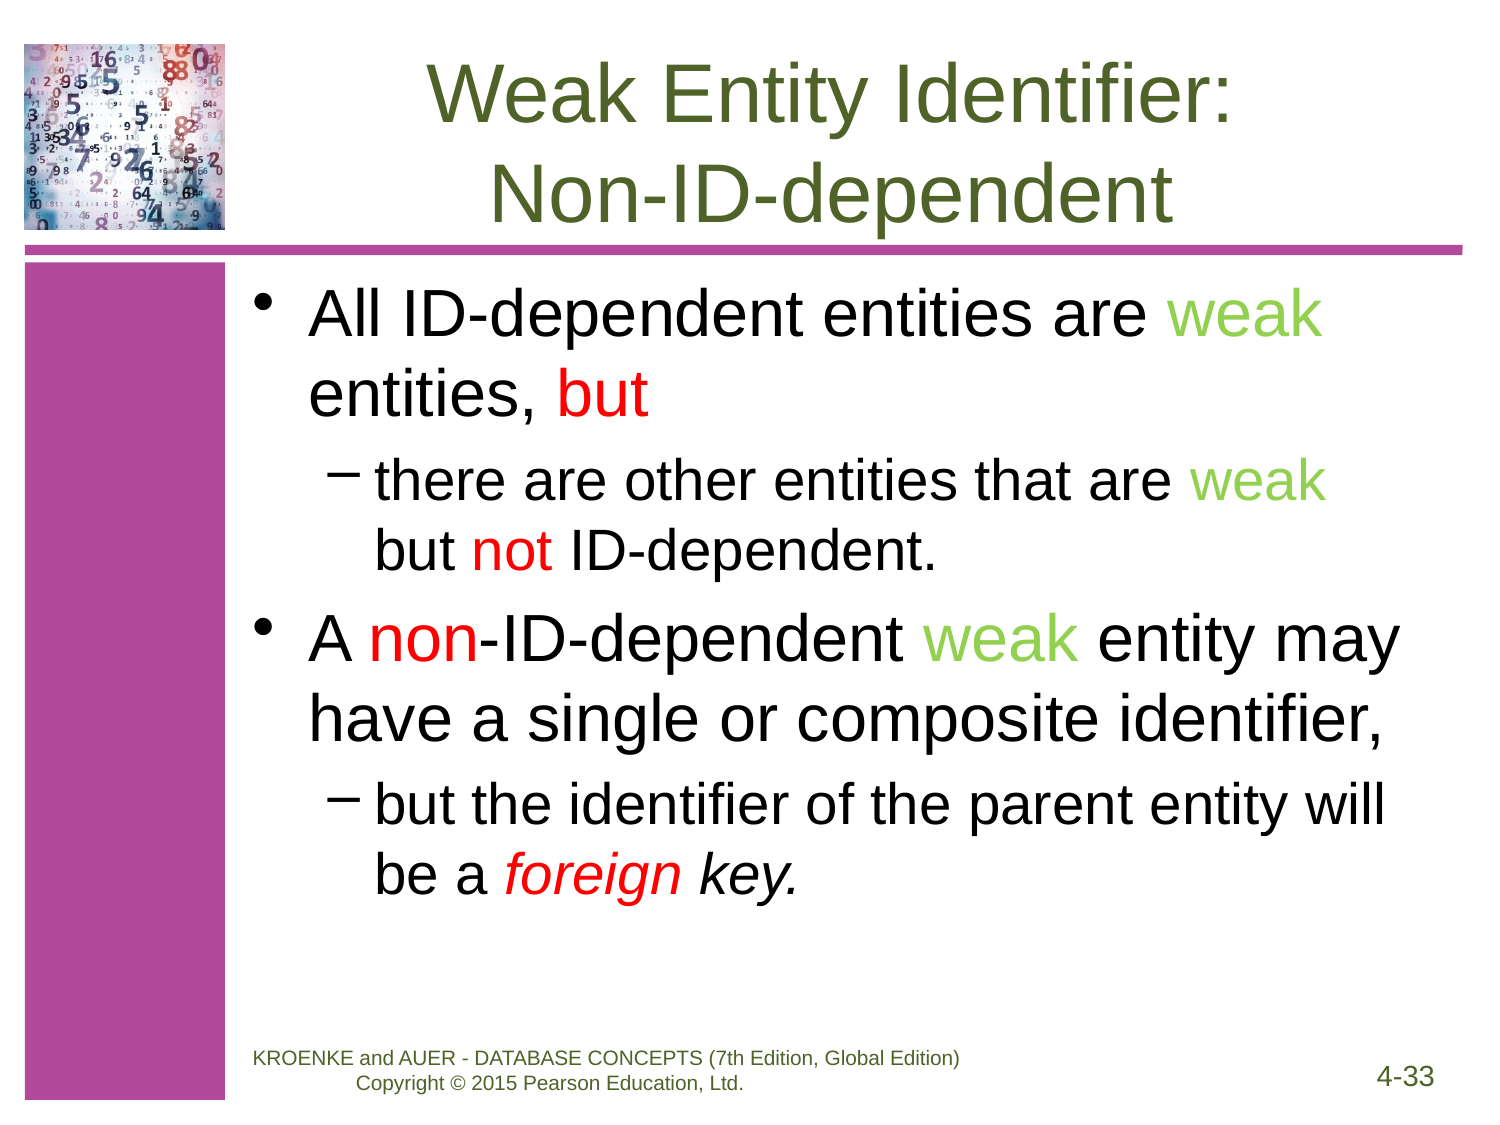

# Weak Entity Identifier: Non-ID-dependent
All ID-dependent entities are weak entities, but
there are other entities that are weak but not ID-dependent.
A non-ID-dependent weak entity may have a single or composite identifier,
but the identifier of the parent entity will be a foreign key.
KROENKE and AUER - DATABASE CONCEPTS (7th Edition, Global Edition)                                      Copyright © 2015 Pearson Education, Ltd.
4-33